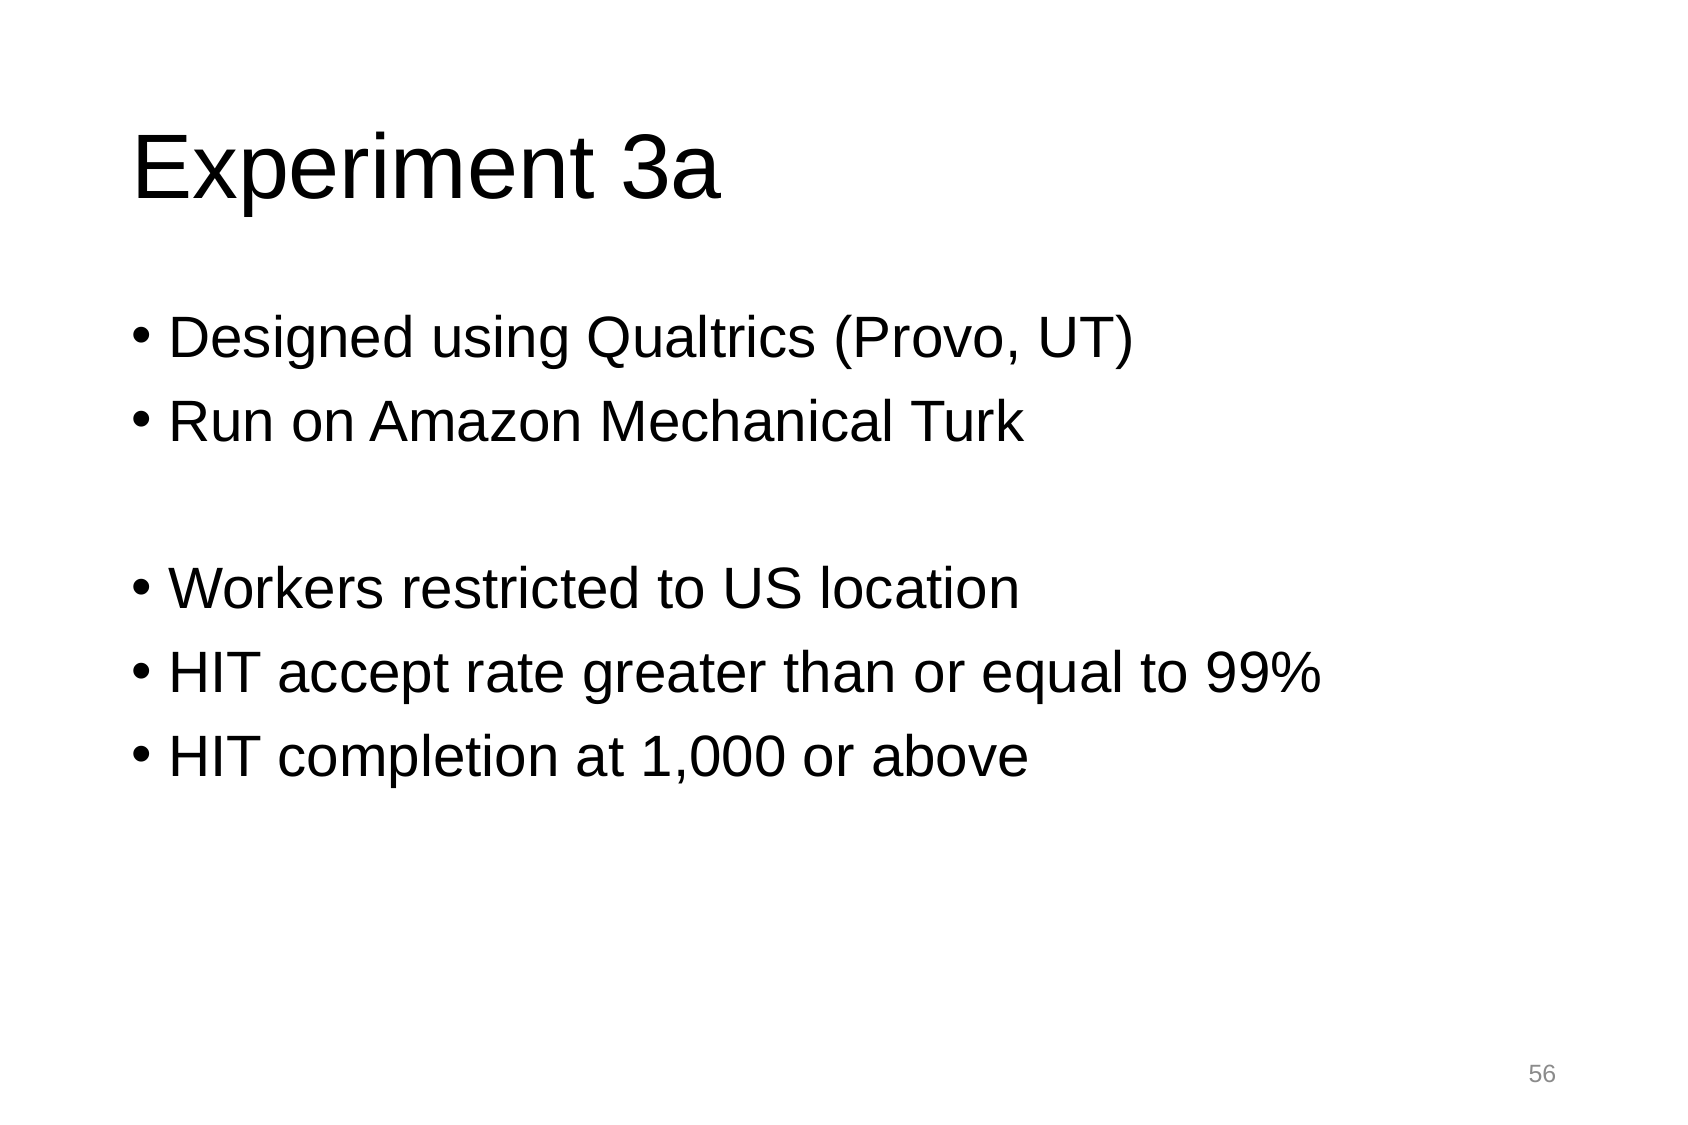

# Experiment 3a
Designed using Qualtrics (Provo, UT)
Run on Amazon Mechanical Turk

Workers restricted to US location
HIT accept rate greater than or equal to 99%
HIT completion at 1,000 or above
56